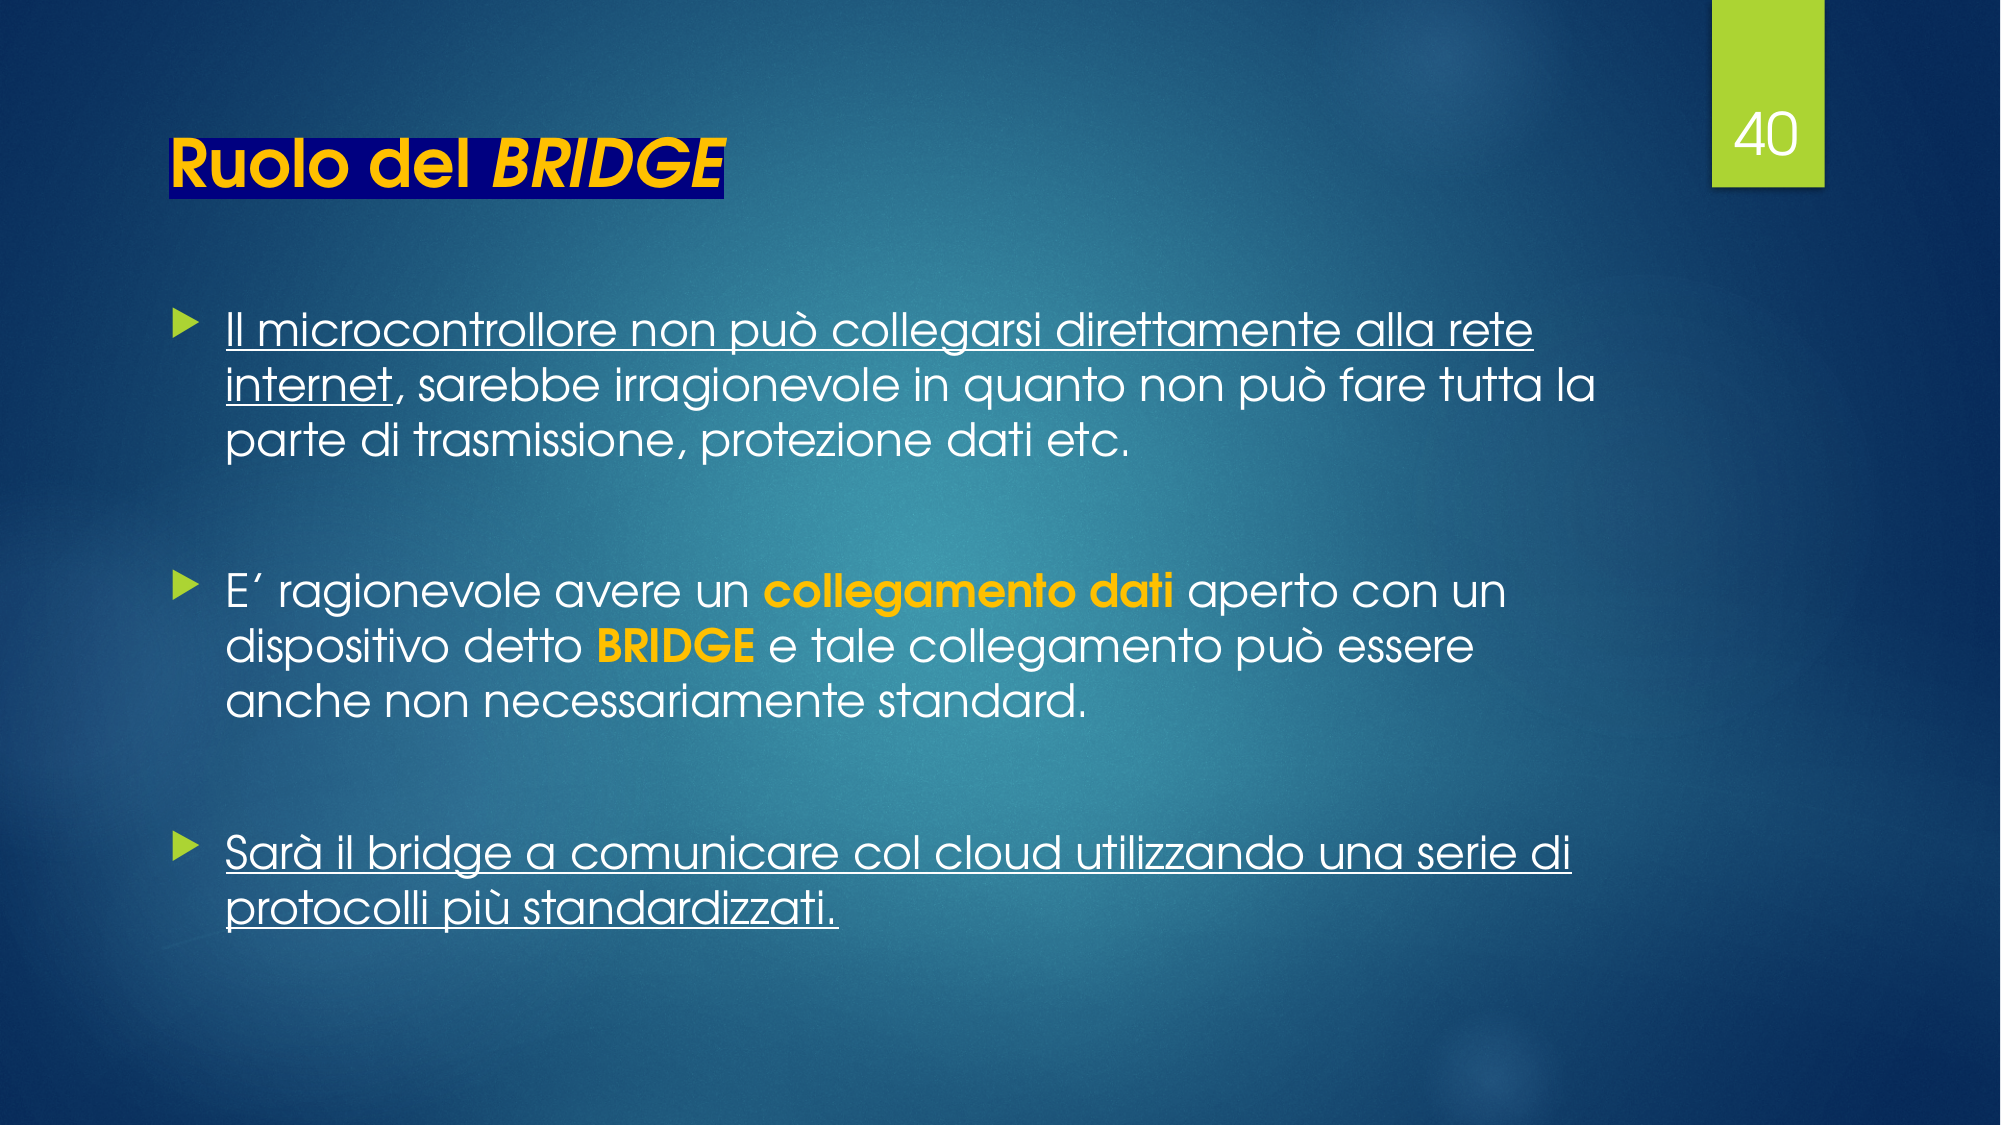

40
Ruolo del BRIDGE
Il microcontrollore non può collegarsi direttamente alla rete internet, sarebbe irragionevole in quanto non può fare tutta la parte di trasmissione, protezione dati etc.

E’ ragionevole avere un collegamento dati aperto con un dispositivo detto BRIDGE e tale collegamento può essere anche non necessariamente standard.

Sarà il bridge a comunicare col cloud utilizzando una serie di protocolli più standardizzati.